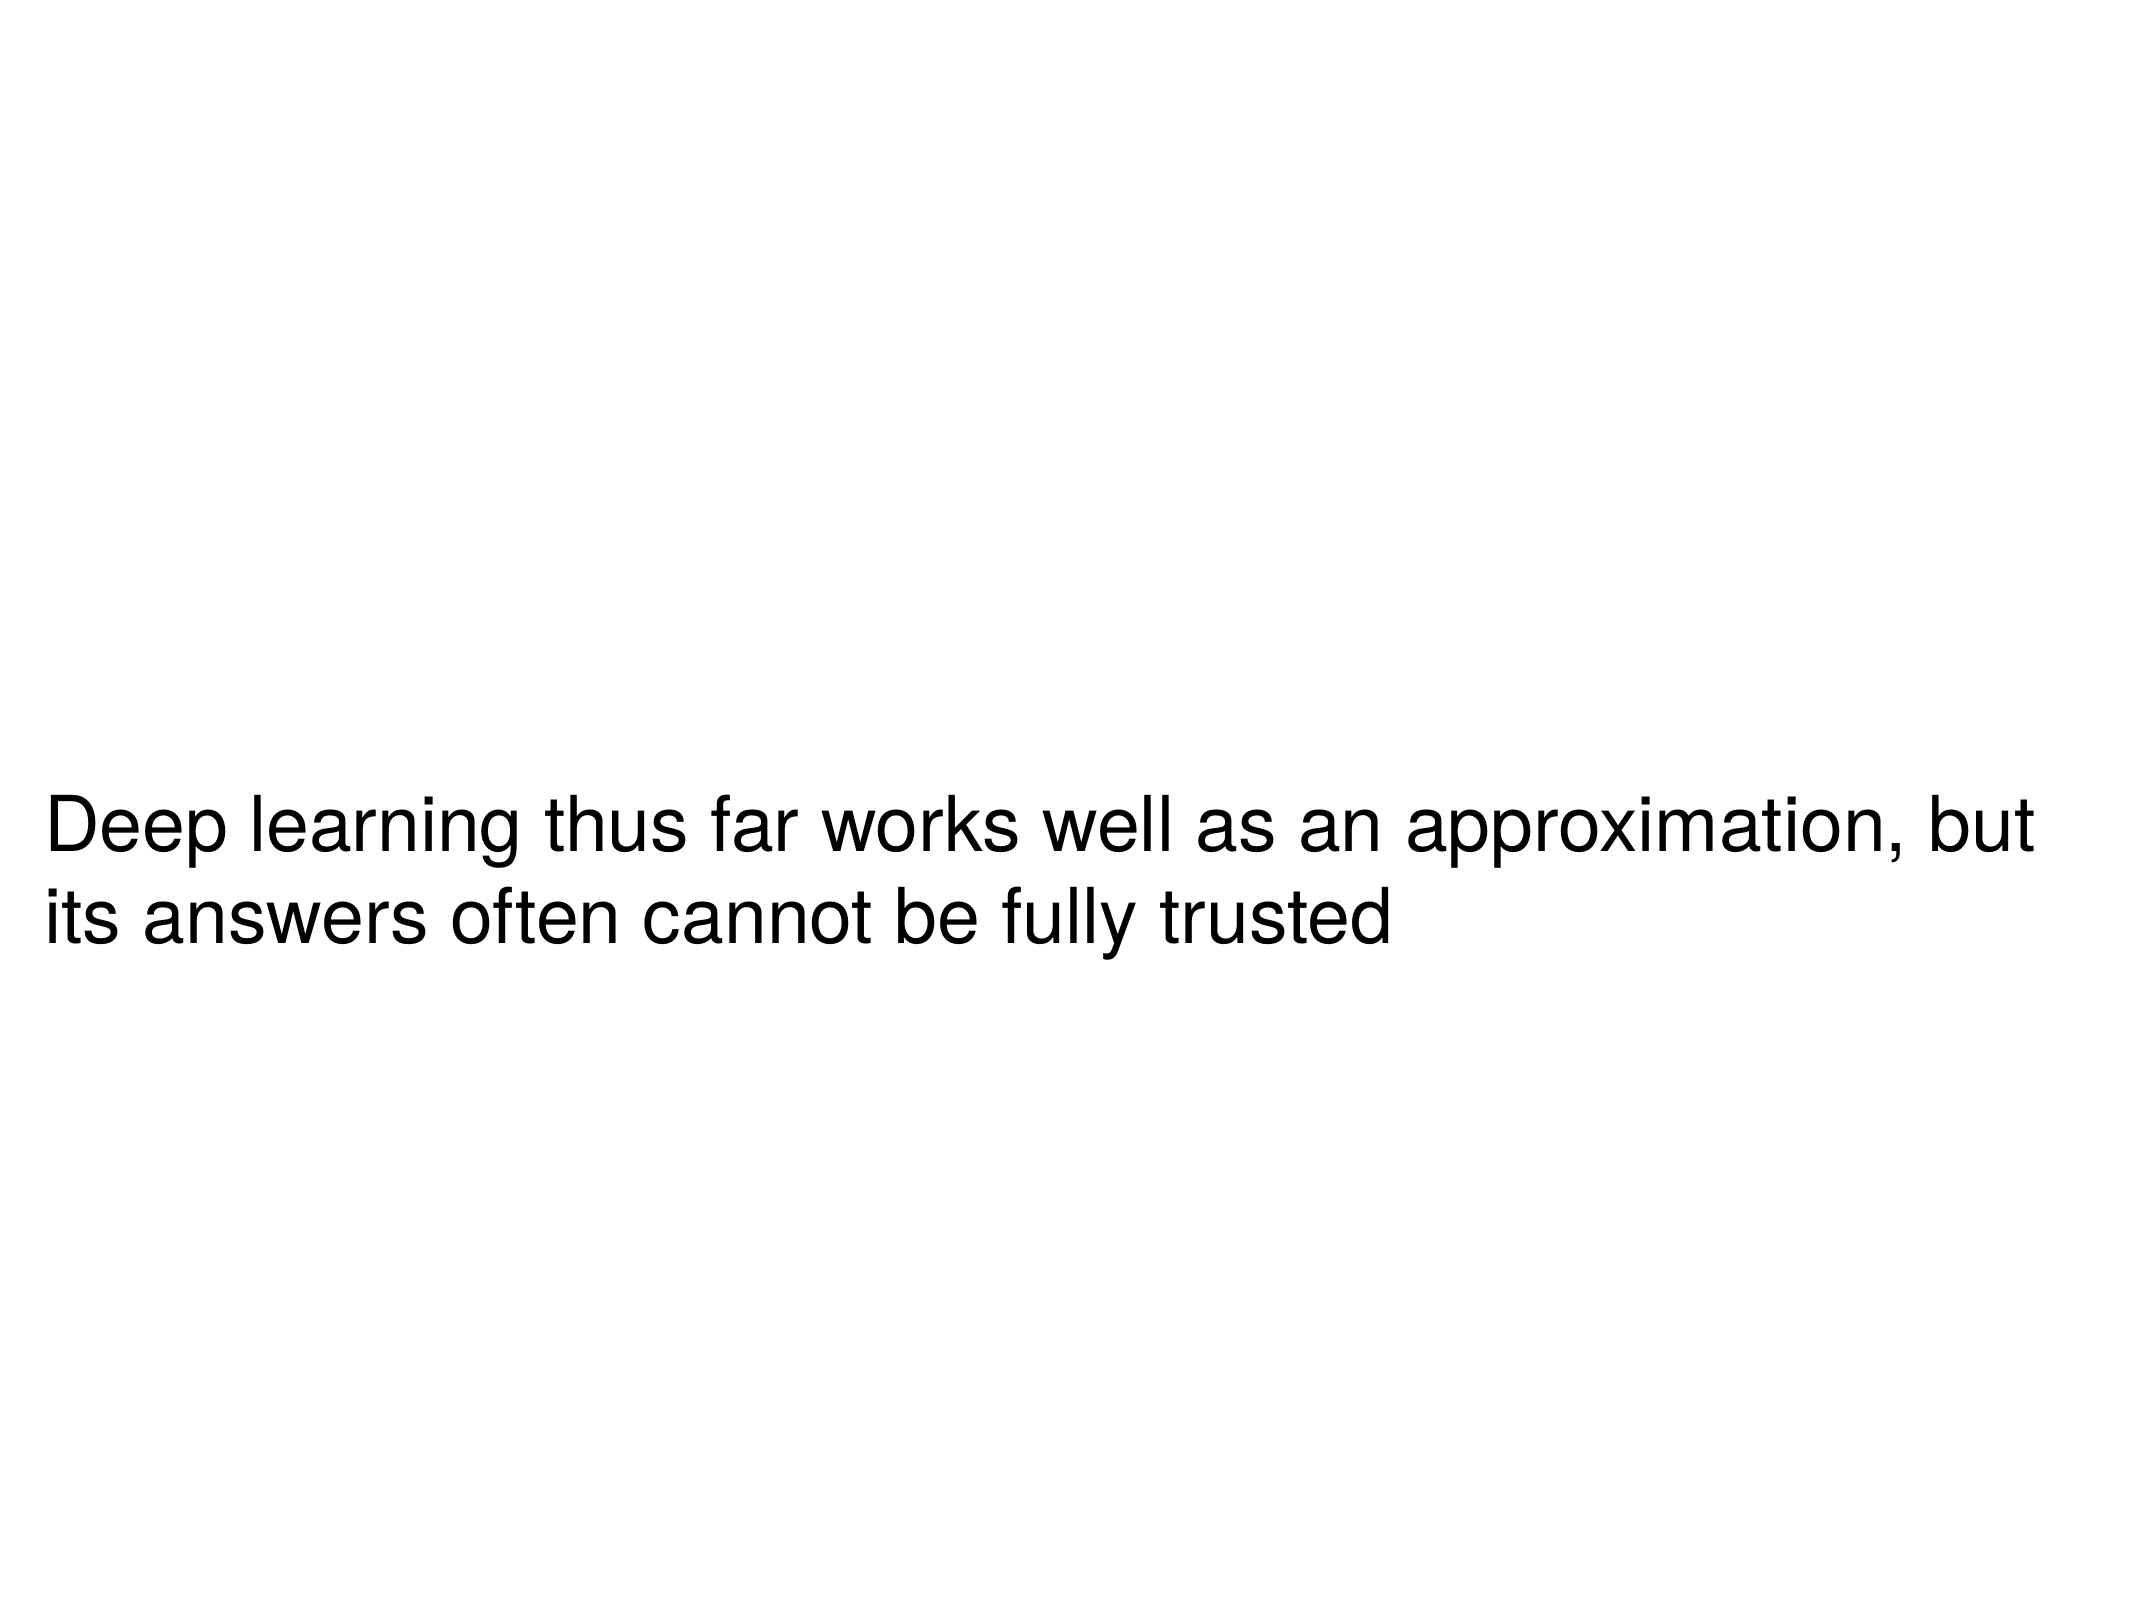

Deep learning thus far works well as an approximation, but its answers often cannot be fully trusted